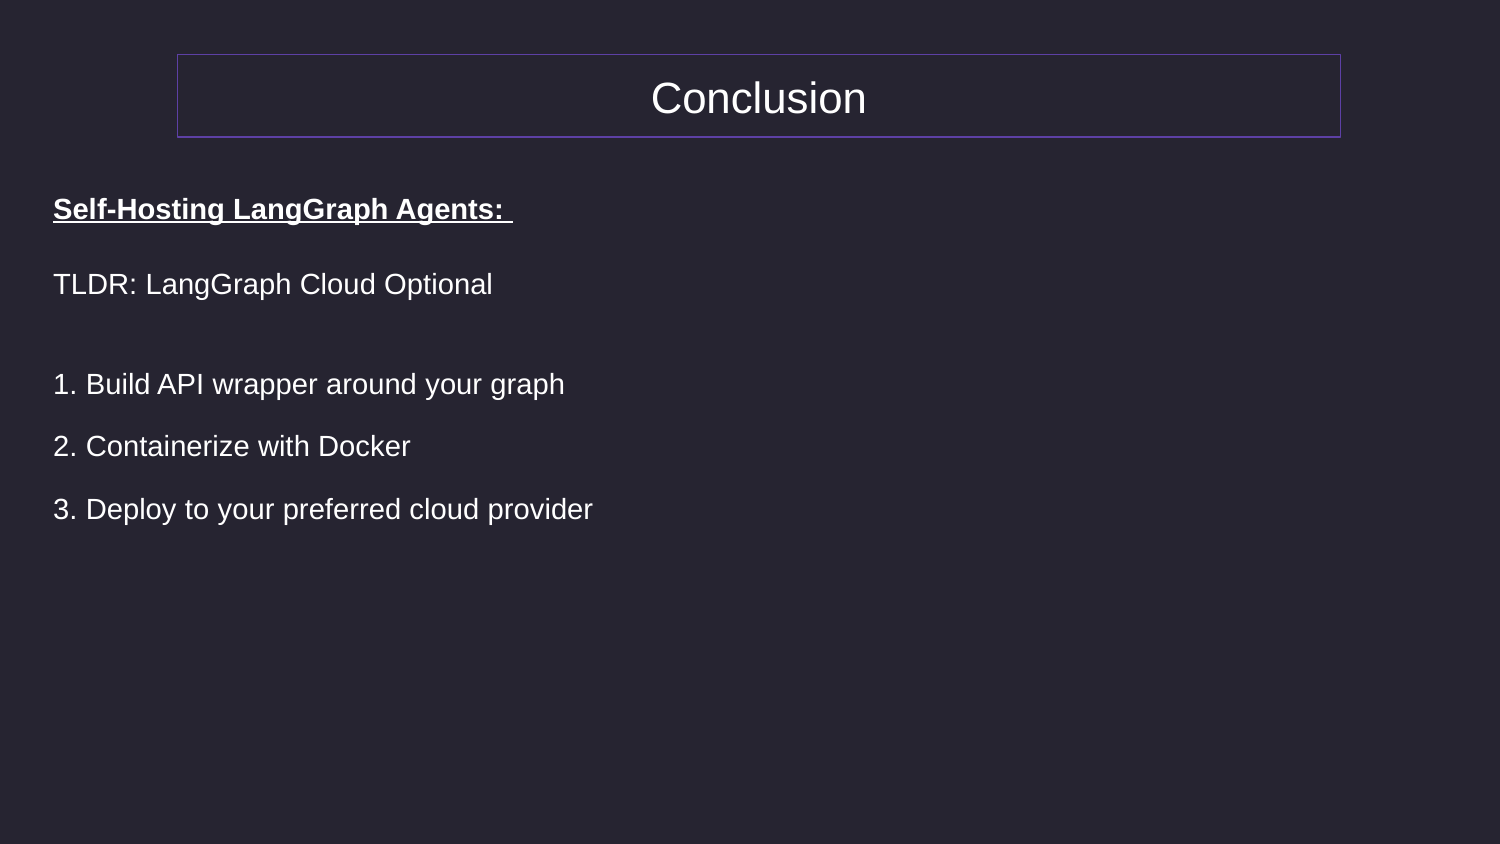

Conclusion

Self-Hosting LangGraph Agents:
TLDR: LangGraph Cloud Optional

1. Build API wrapper around your graph

2. Containerize with Docker

3. Deploy to your preferred cloud provider